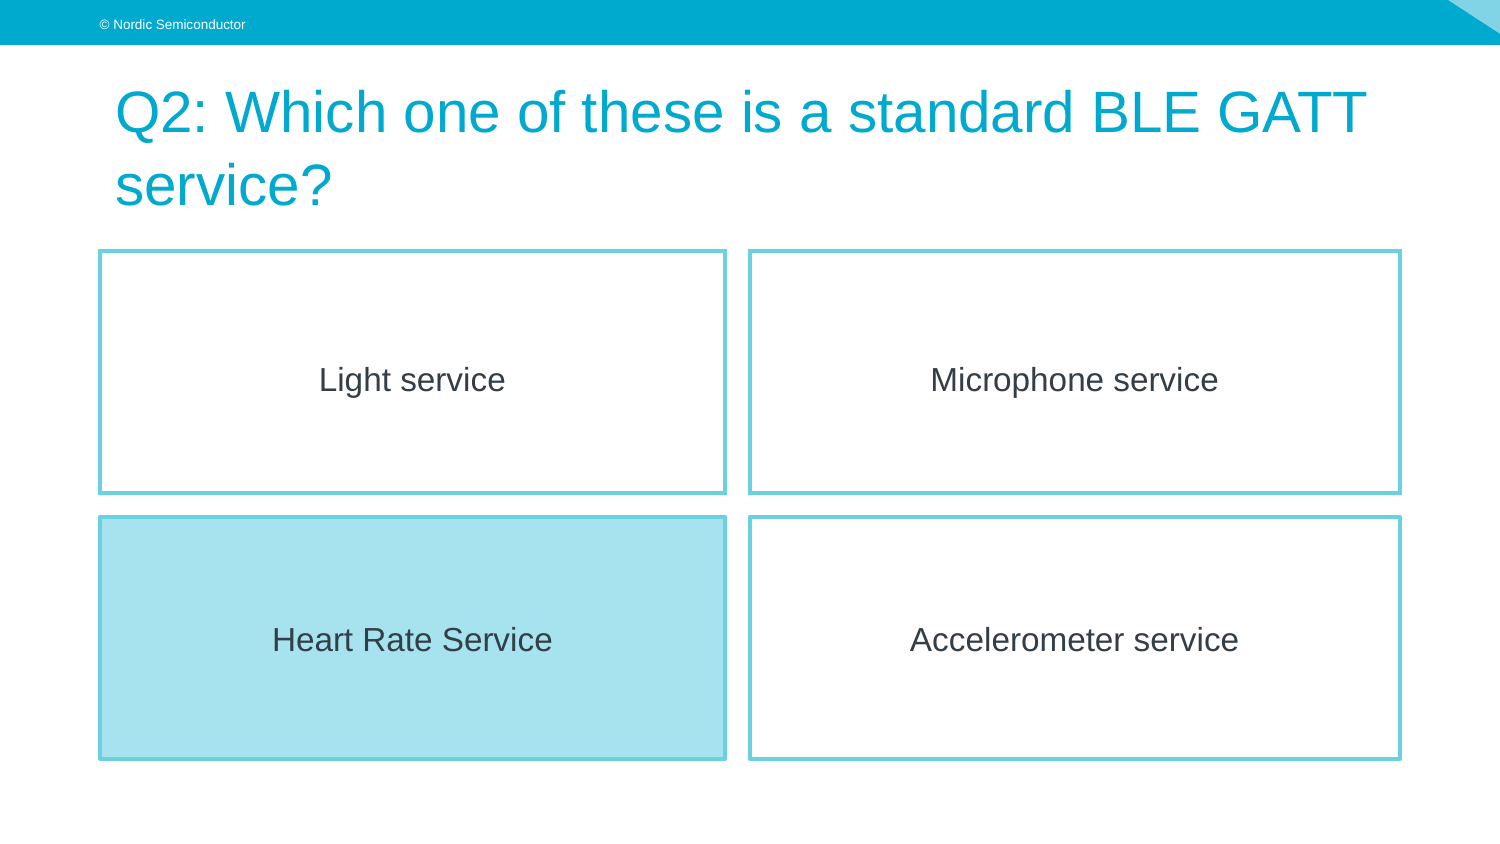

# Q2: Which one of these is a standard BLE GATT service?
Microphone service
Light service
Heart Rate Service
Accelerometer service